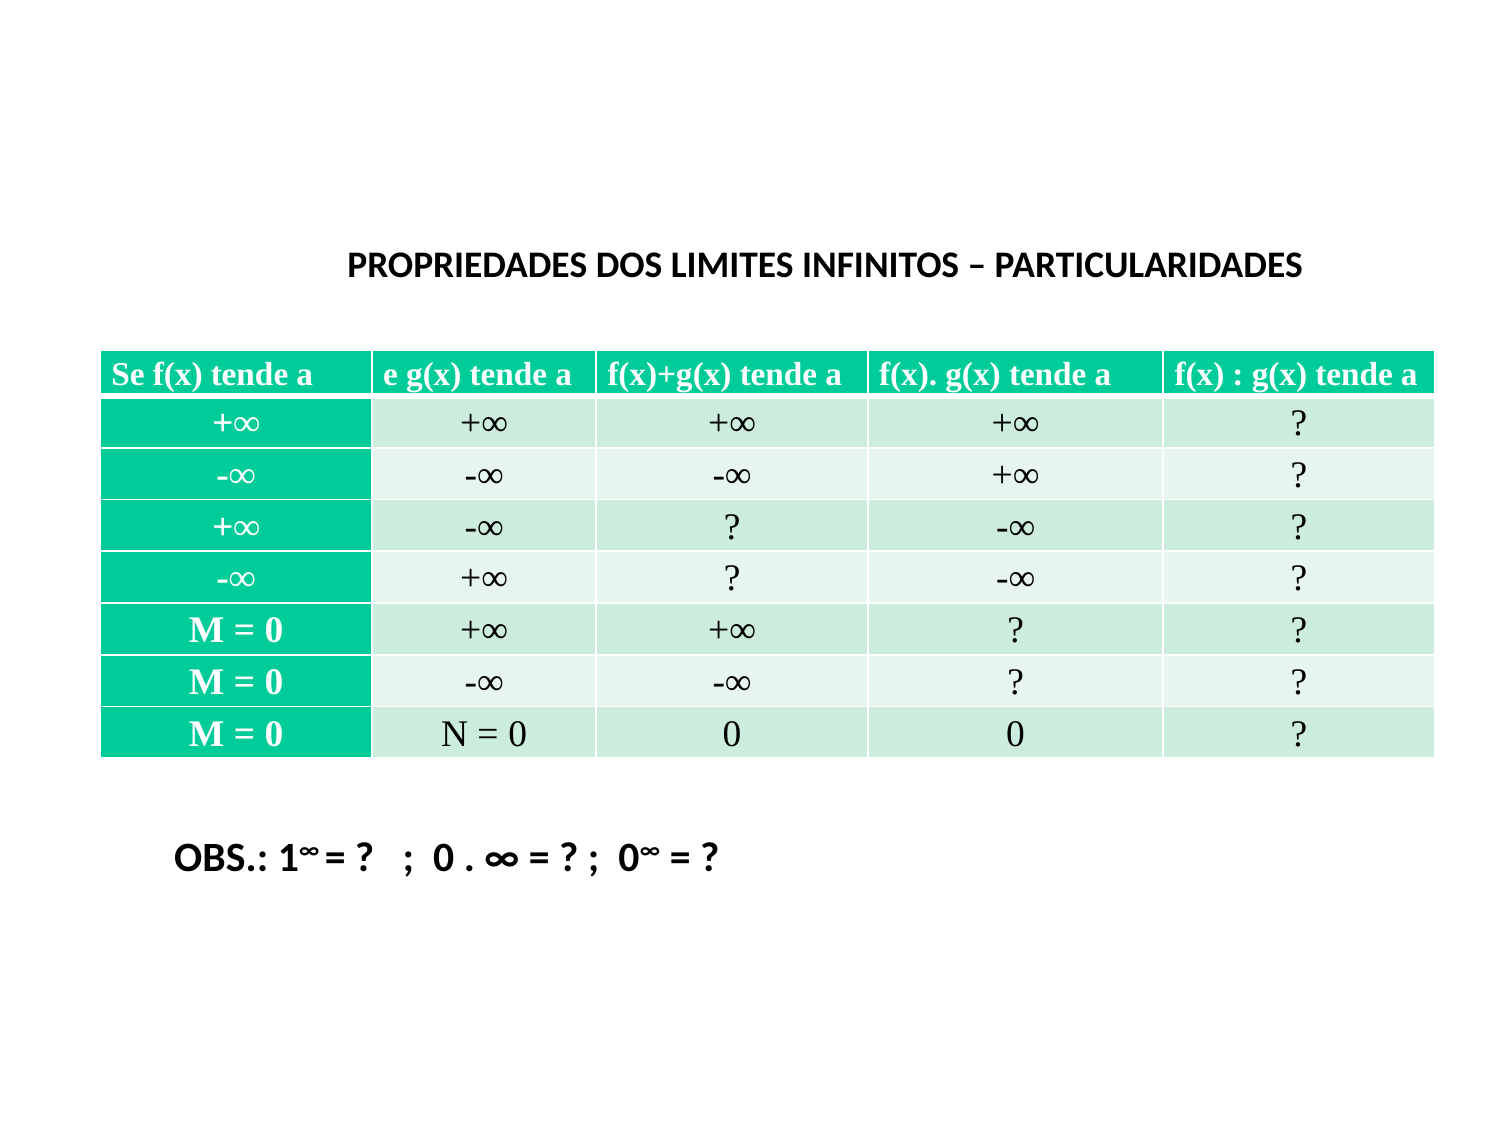

PROPRIEDADES DOS LIMITES INFINITOS – PARTICULARIDADES
| Se f(x) tende a | e g(x) tende a | f(x)+g(x) tende a | f(x). g(x) tende a | f(x) : g(x) tende a |
| --- | --- | --- | --- | --- |
| +∞ | +∞ | +∞ | +∞ | ? |
| -∞ | -∞ | -∞ | +∞ | ? |
| +∞ | -∞ | ? | -∞ | ? |
| -∞ | +∞ | ? | -∞ | ? |
| M = 0 | +∞ | +∞ | ? | ? |
| M = 0 | -∞ | -∞ | ? | ? |
| M = 0 | N = 0 | 0 | 0 | ? |
OBS.: 1∞ = ?   ;  0 . ∞ = ? ;  0∞ = ?